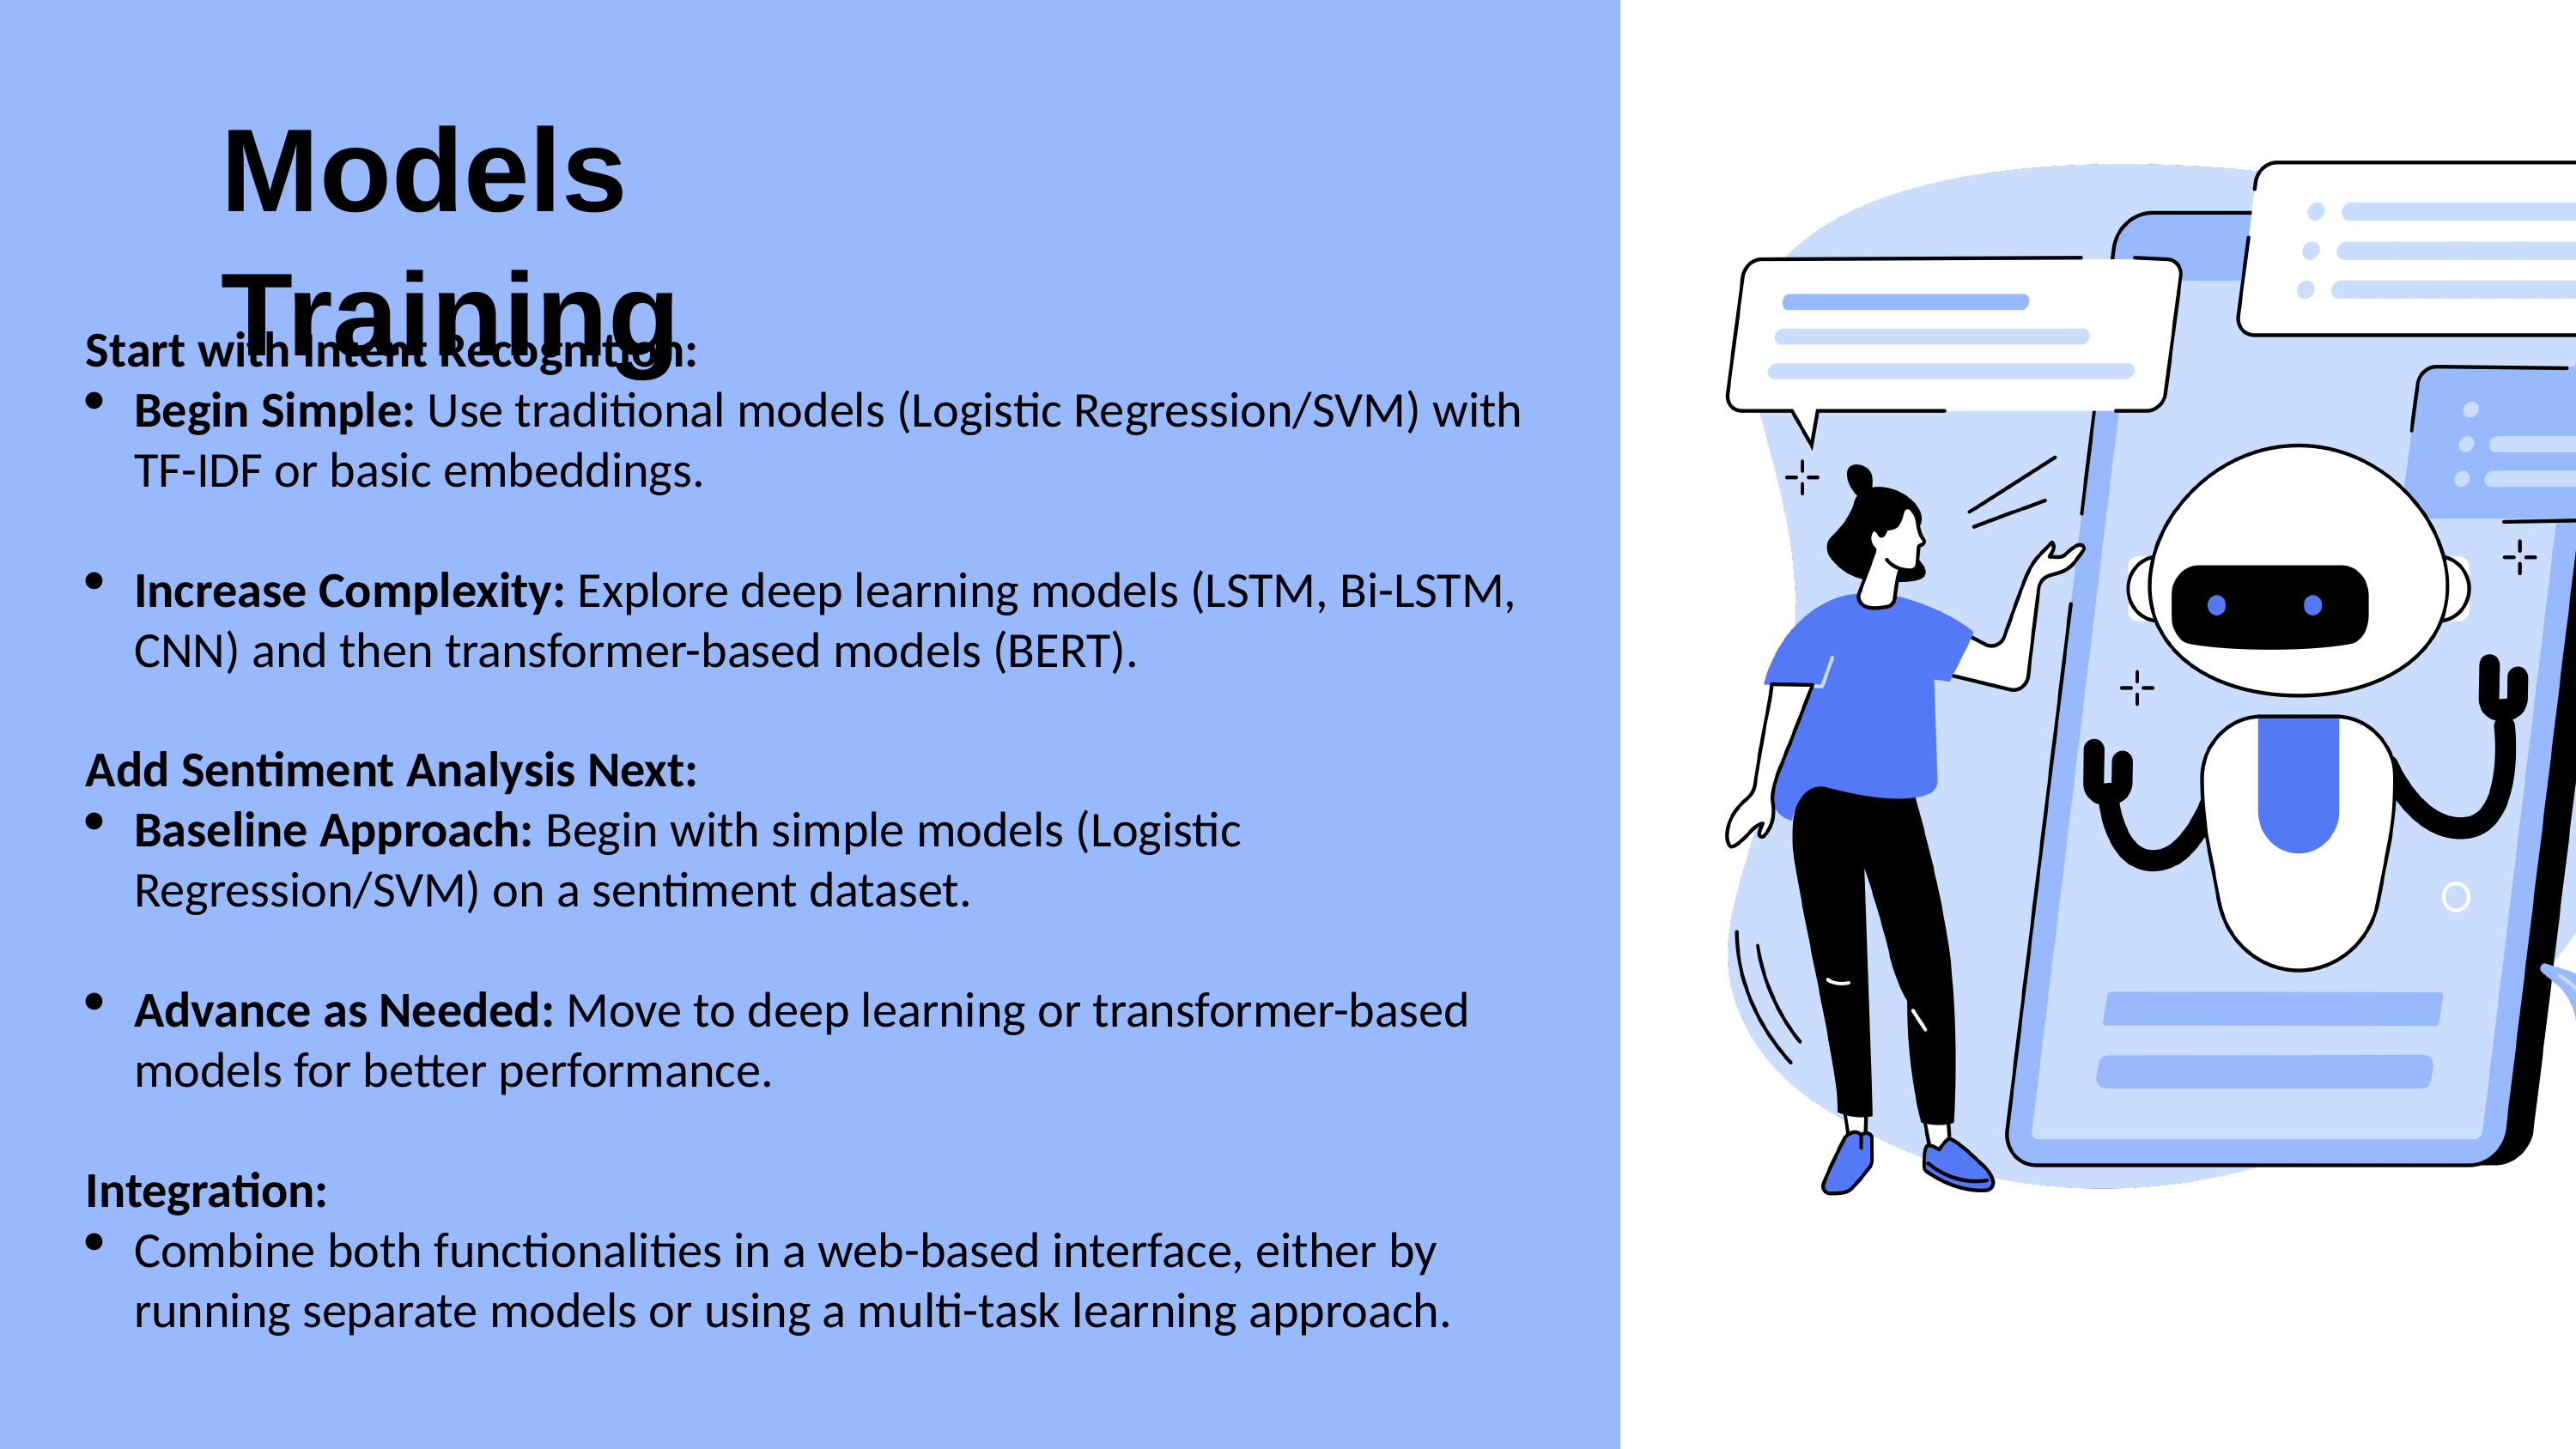

Models Training

Start with Intent Recognition:
Begin Simple: Use traditional models (Logistic Regression/SVM) with TF-IDF or basic embeddings.

Increase Complexity: Explore deep learning models (LSTM, Bi-LSTM, CNN) and then transformer-based models (BERT).

Add Sentiment Analysis Next:
Baseline Approach: Begin with simple models (Logistic Regression/SVM) on a sentiment dataset.

Advance as Needed: Move to deep learning or transformer-based models for better performance.

Integration:
Combine both functionalities in a web-based interface, either by running separate models or using a multi-task learning approach.